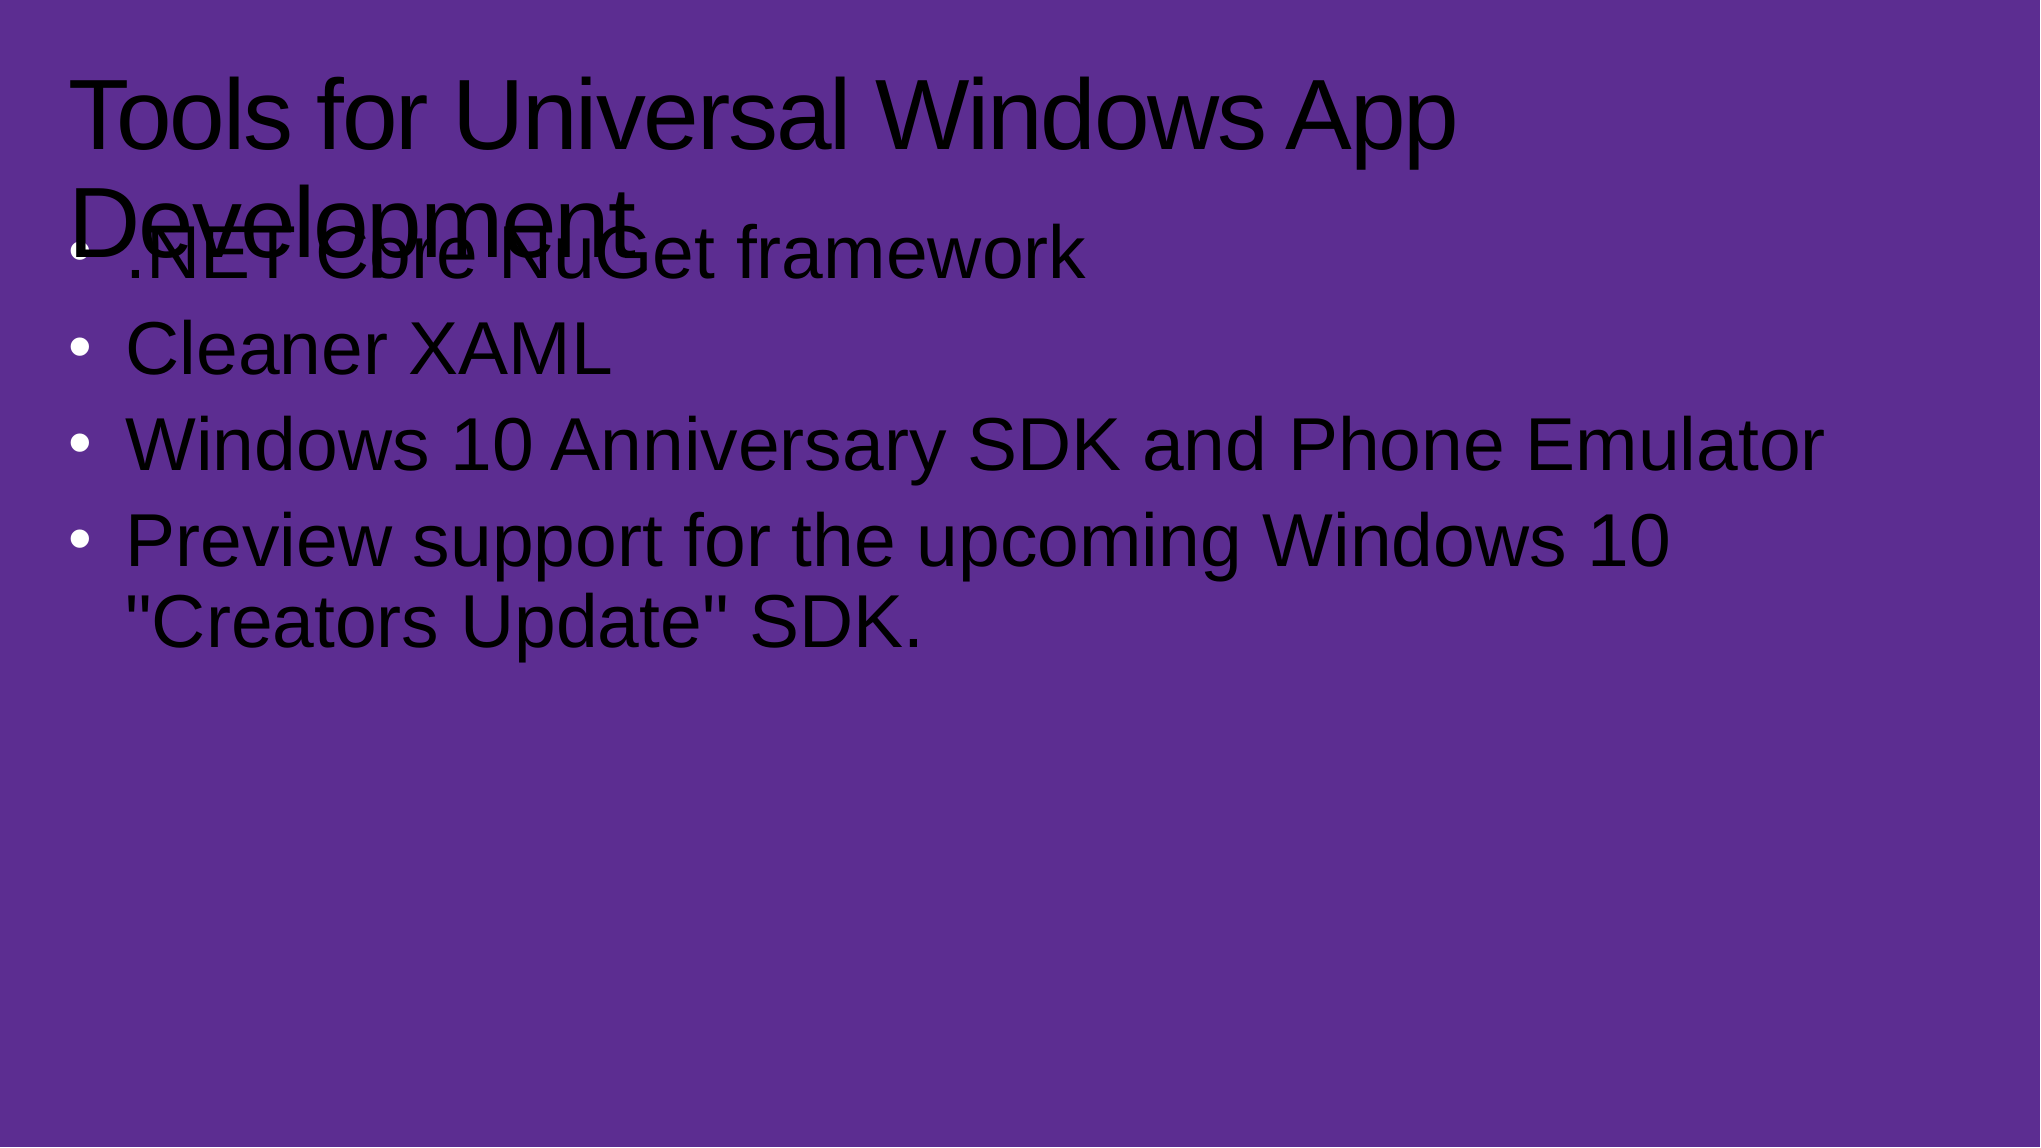

# Tools for Universal Windows App Development
.NET Core NuGet framework
Cleaner XAML
Windows 10 Anniversary SDK and Phone Emulator
Preview support for the upcoming Windows 10 "Creators Update" SDK.